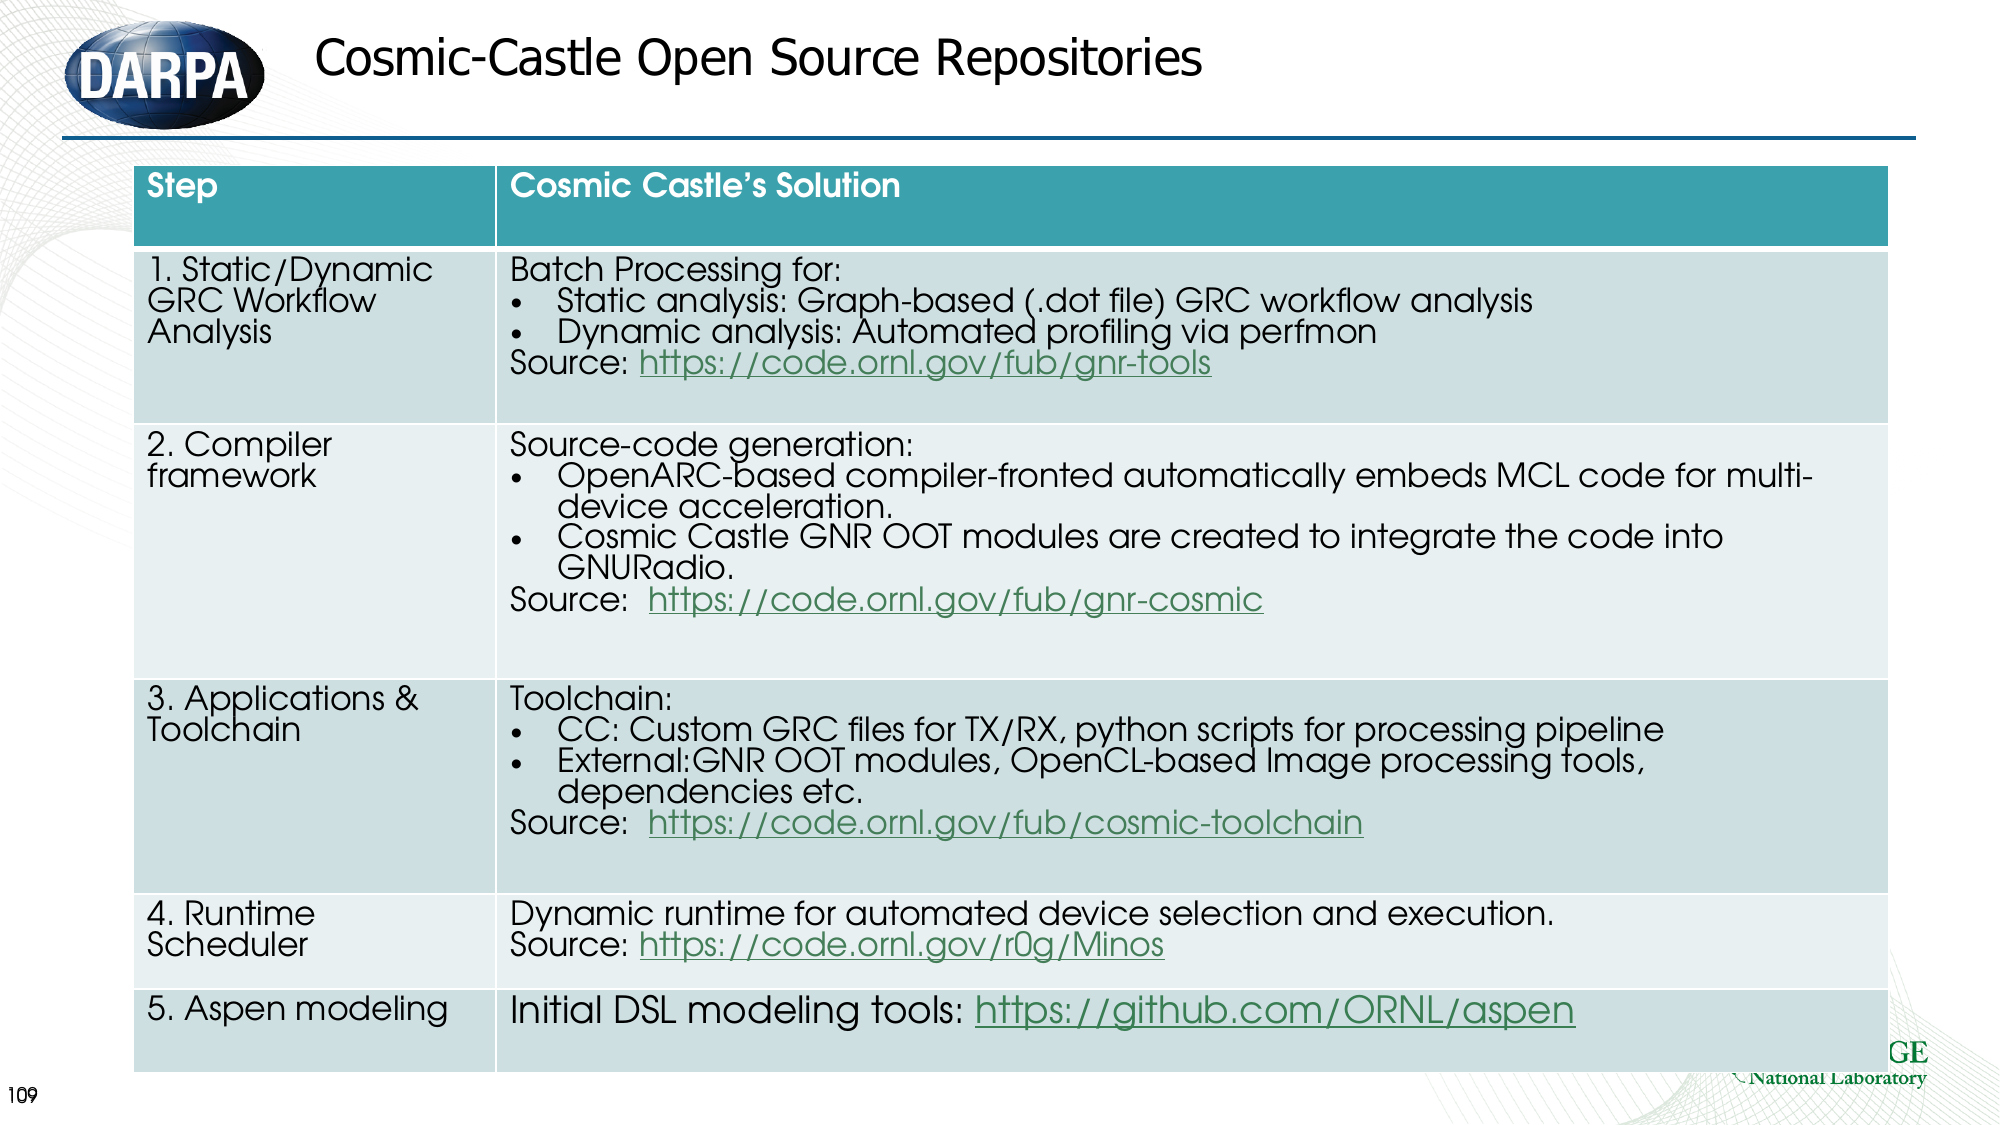

# Cosmic-Castle Open Source Repositories
| Step | Cosmic Castle’s Solution |
| --- | --- |
| 1. Static/Dynamic GRC Workflow Analysis | Batch Processing for: Static analysis: Graph-based (.dot file) GRC workflow analysis Dynamic analysis: Automated profiling via perfmon Source: https://code.ornl.gov/fub/gnr-tools |
| 2. Compiler framework | Source-code generation: OpenARC-based compiler-fronted automatically embeds MCL code for multi-device acceleration. Cosmic Castle GNR OOT modules are created to integrate the code into GNURadio. Source: https://code.ornl.gov/fub/gnr-cosmic |
| 3. Applications & Toolchain | Toolchain: CC: Custom GRC files for TX/RX, python scripts for processing pipeline External:GNR OOT modules, OpenCL-based Image processing tools, dependencies etc. Source: https://code.ornl.gov/fub/cosmic-toolchain |
| 4. Runtime Scheduler | Dynamic runtime for automated device selection and execution. Source: https://code.ornl.gov/r0g/Minos |
| 5. Aspen modeling | Initial DSL modeling tools: https://github.com/ORNL/aspen |